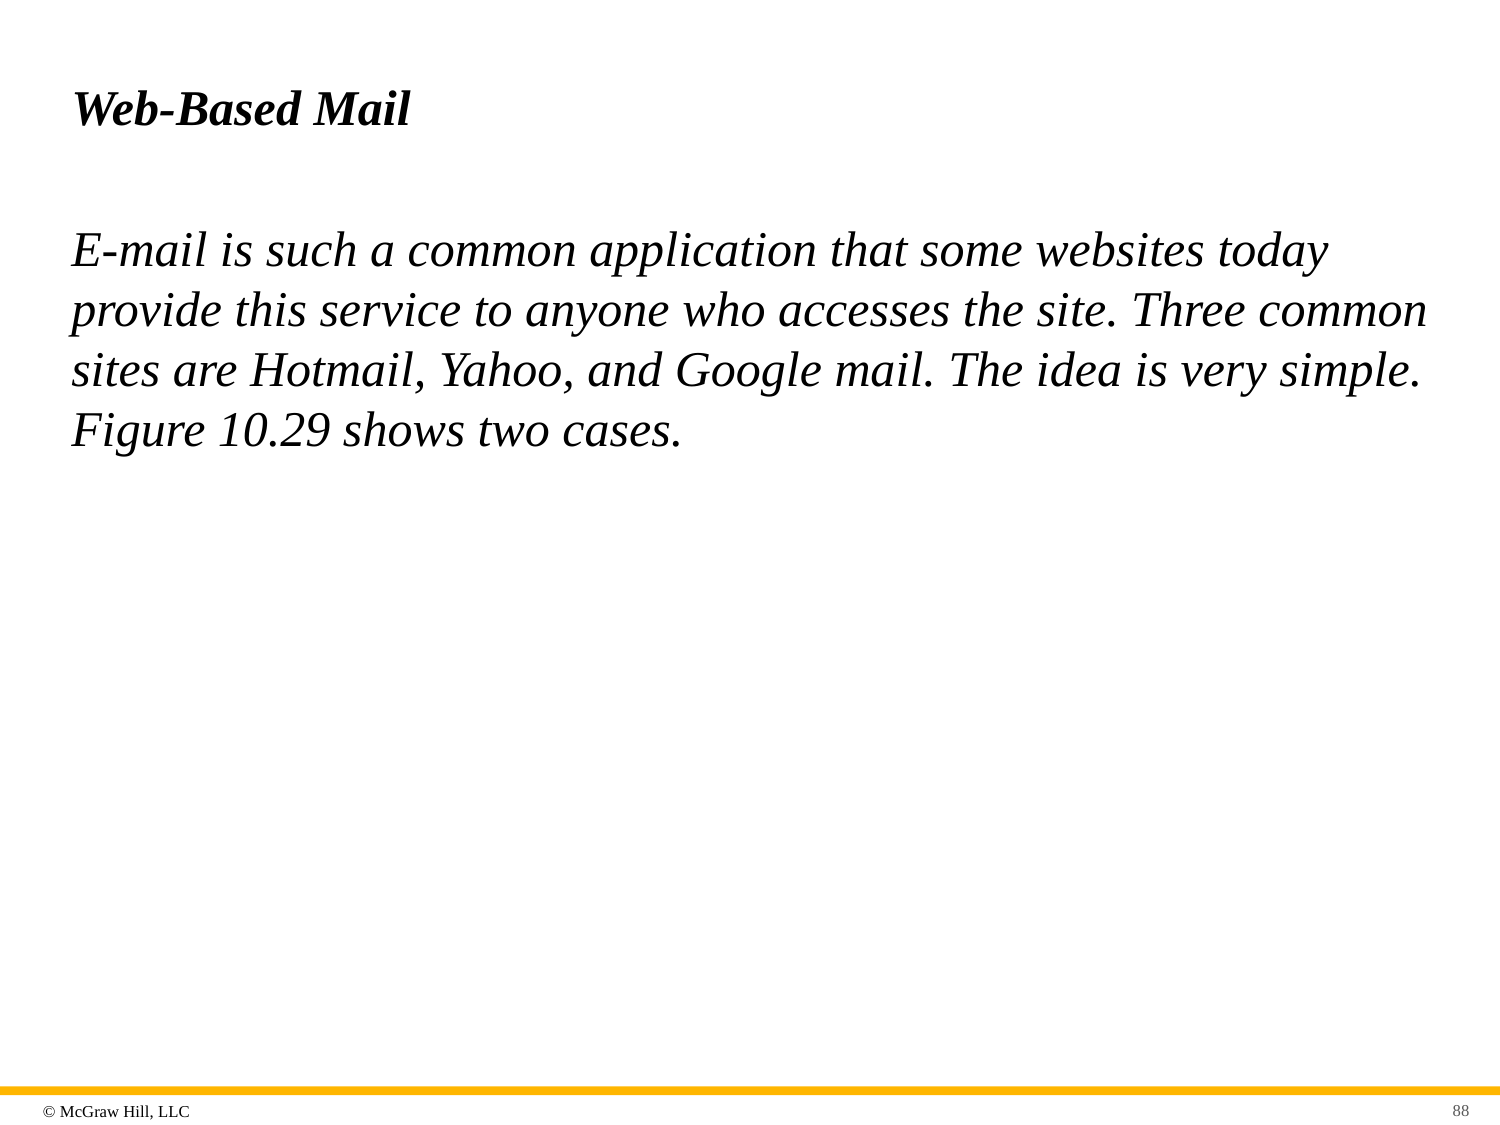

# Web-Based Mail
E-mail is such a common application that some websites today provide this service to anyone who accesses the site. Three common sites are Hotmail, Yahoo, and Google mail. The idea is very simple. Figure 10.29 shows two cases.
88